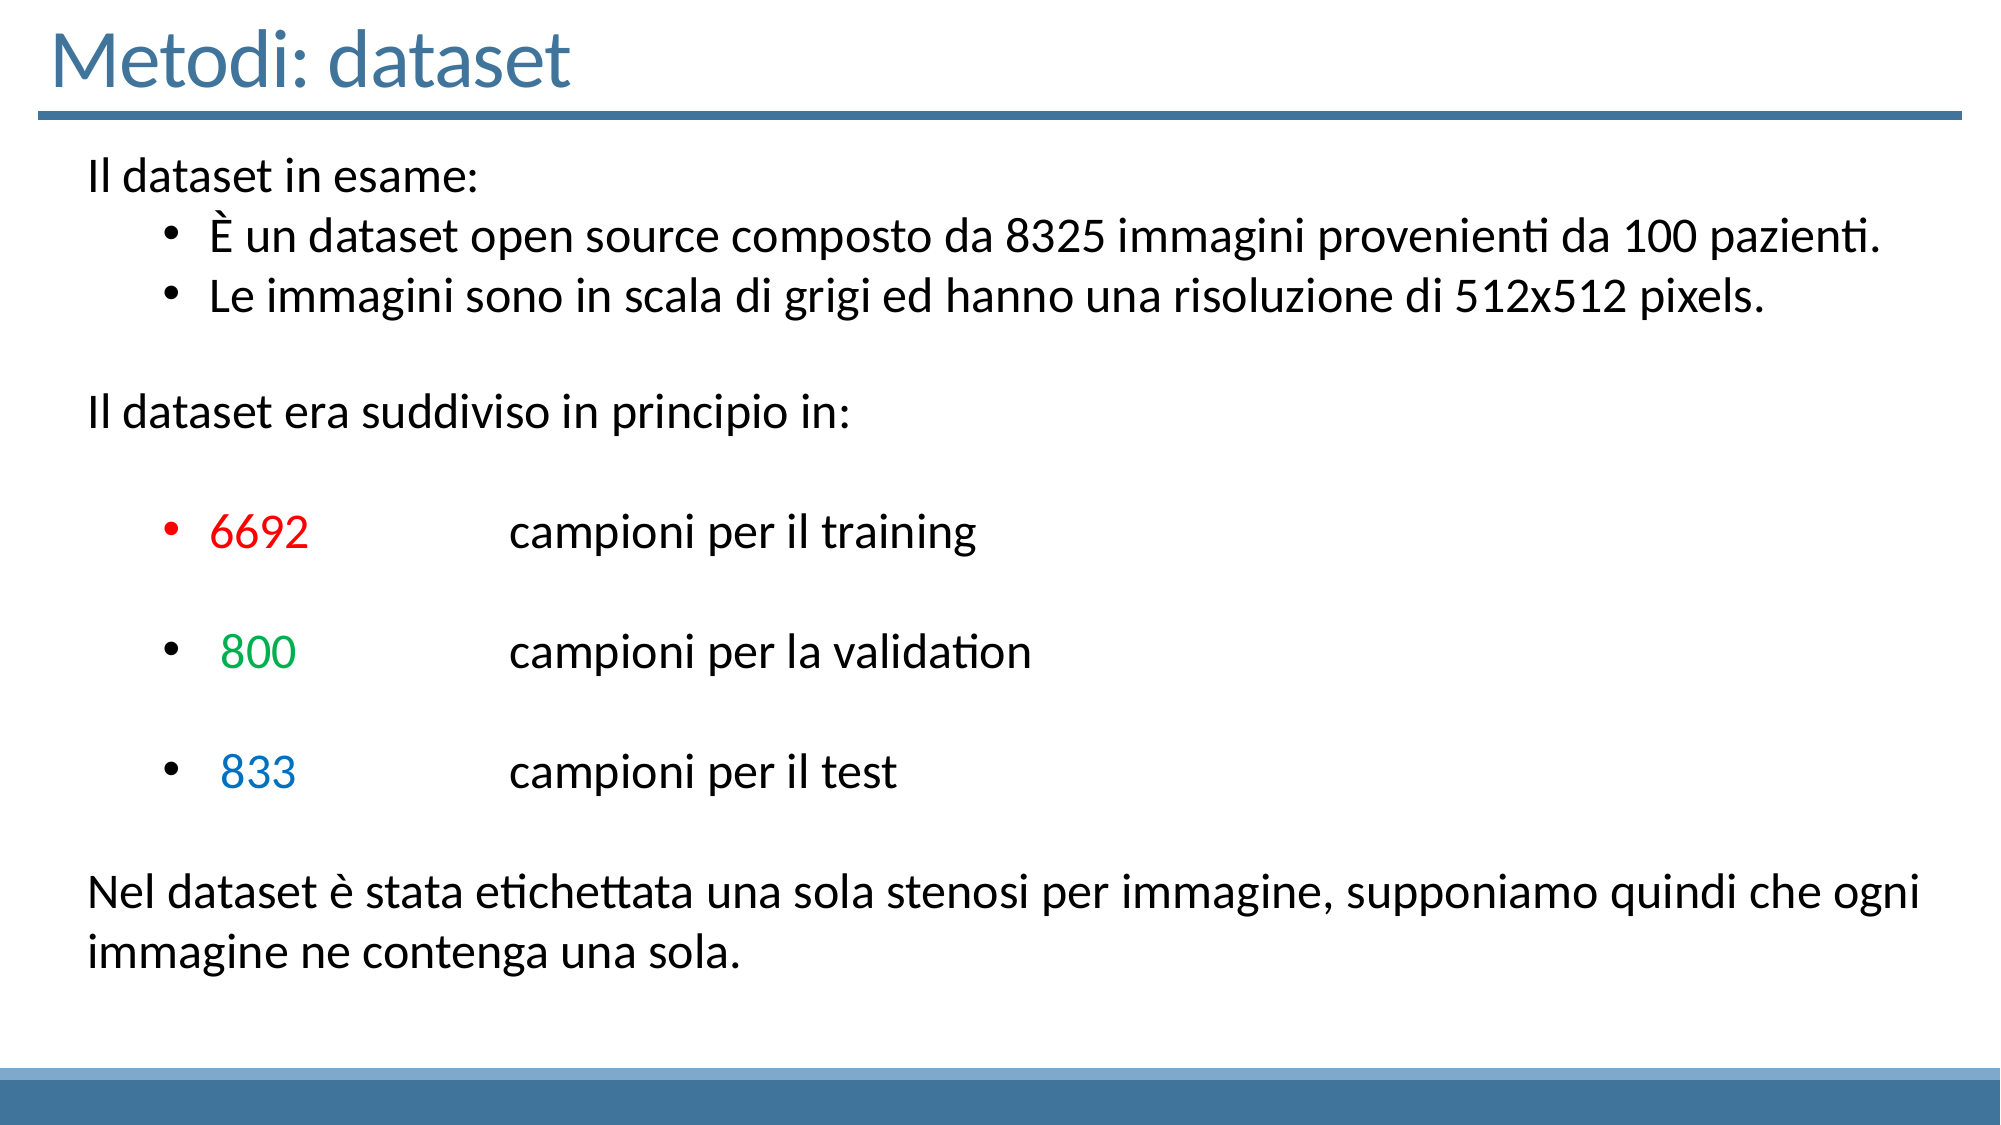

Metodi: dataset
Il dataset in esame:
È un dataset open source composto da 8325 immagini provenienti da 100 pazienti.
Le immagini sono in scala di grigi ed hanno una risoluzione di 512x512 pixels.

Il dataset era suddiviso in principio in:

6692		campioni per il training

 800		campioni per la validation

 833		campioni per il test

Nel dataset è stata etichettata una sola stenosi per immagine, supponiamo quindi che ogni immagine ne contenga una sola.